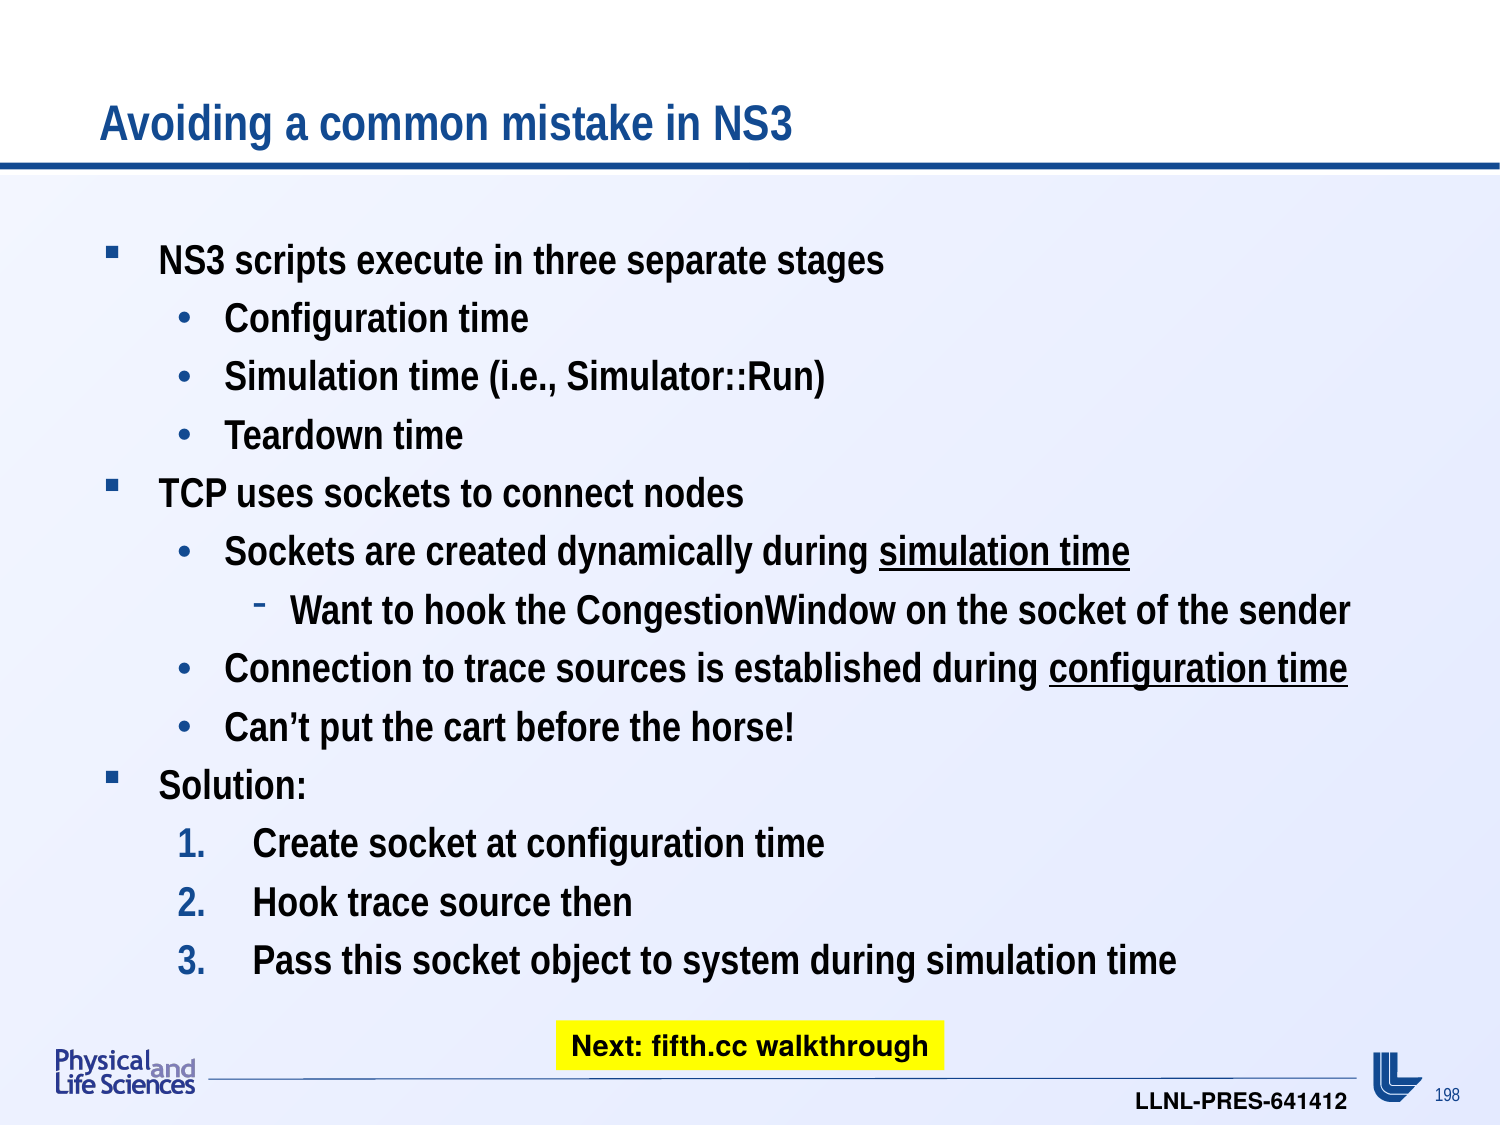

# Avoiding a common mistake in NS3
NS3 scripts execute in three separate stages
Configuration time
Simulation time (i.e., Simulator::Run)
Teardown time
TCP uses sockets to connect nodes
Sockets are created dynamically during simulation time
Want to hook the CongestionWindow on the socket of the sender
Connection to trace sources is established during configuration time
Can’t put the cart before the horse!
Solution:
Create socket at configuration time
Hook trace source then
Pass this socket object to system during simulation time
Next: fifth.cc walkthrough